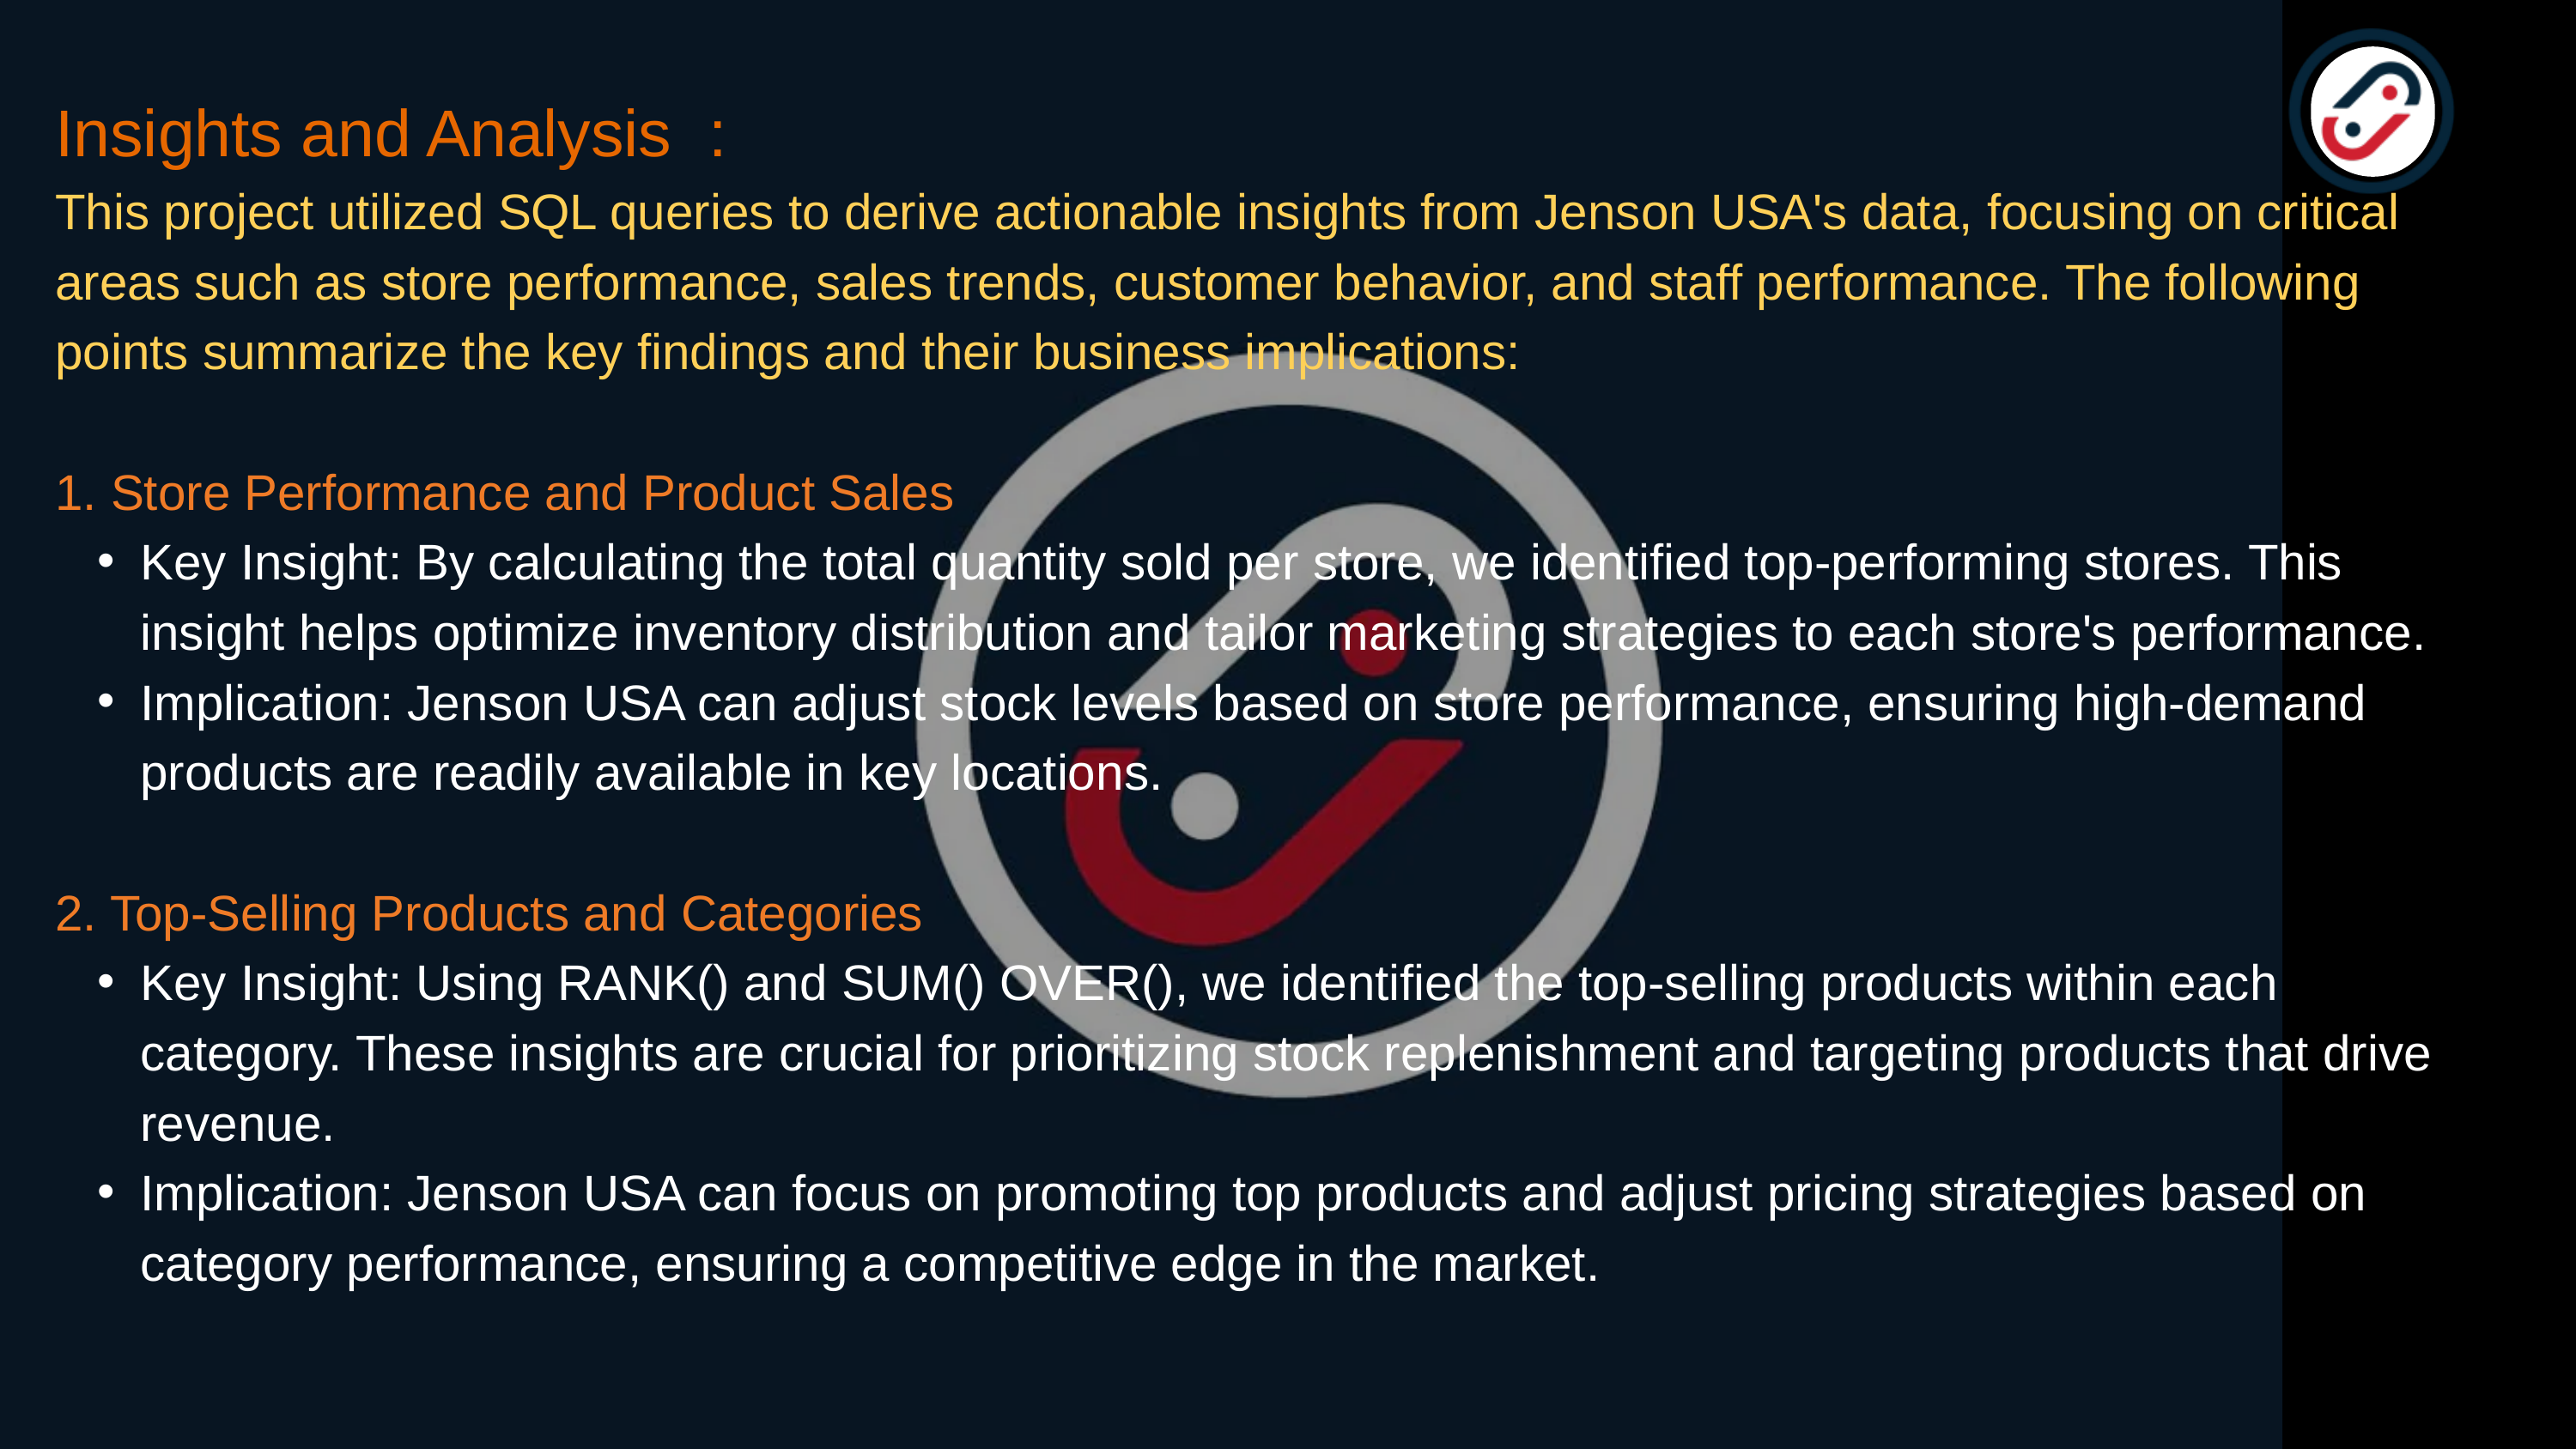

Insights and Analysis  :
This project utilized SQL queries to derive actionable insights from Jenson USA's data, focusing on critical areas such as store performance, sales trends, customer behavior, and staff performance. The following points summarize the key findings and their business implications:

1. Store Performance and Product Sales
Key Insight: By calculating the total quantity sold per store, we identified top-performing stores. This insight helps optimize inventory distribution and tailor marketing strategies to each store's performance.
Implication: Jenson USA can adjust stock levels based on store performance, ensuring high-demand products are readily available in key locations.

2. Top-Selling Products and Categories
Key Insight: Using RANK() and SUM() OVER(), we identified the top-selling products within each category. These insights are crucial for prioritizing stock replenishment and targeting products that drive revenue.
Implication: Jenson USA can focus on promoting top products and adjust pricing strategies based on category performance, ensuring a competitive edge in the market.